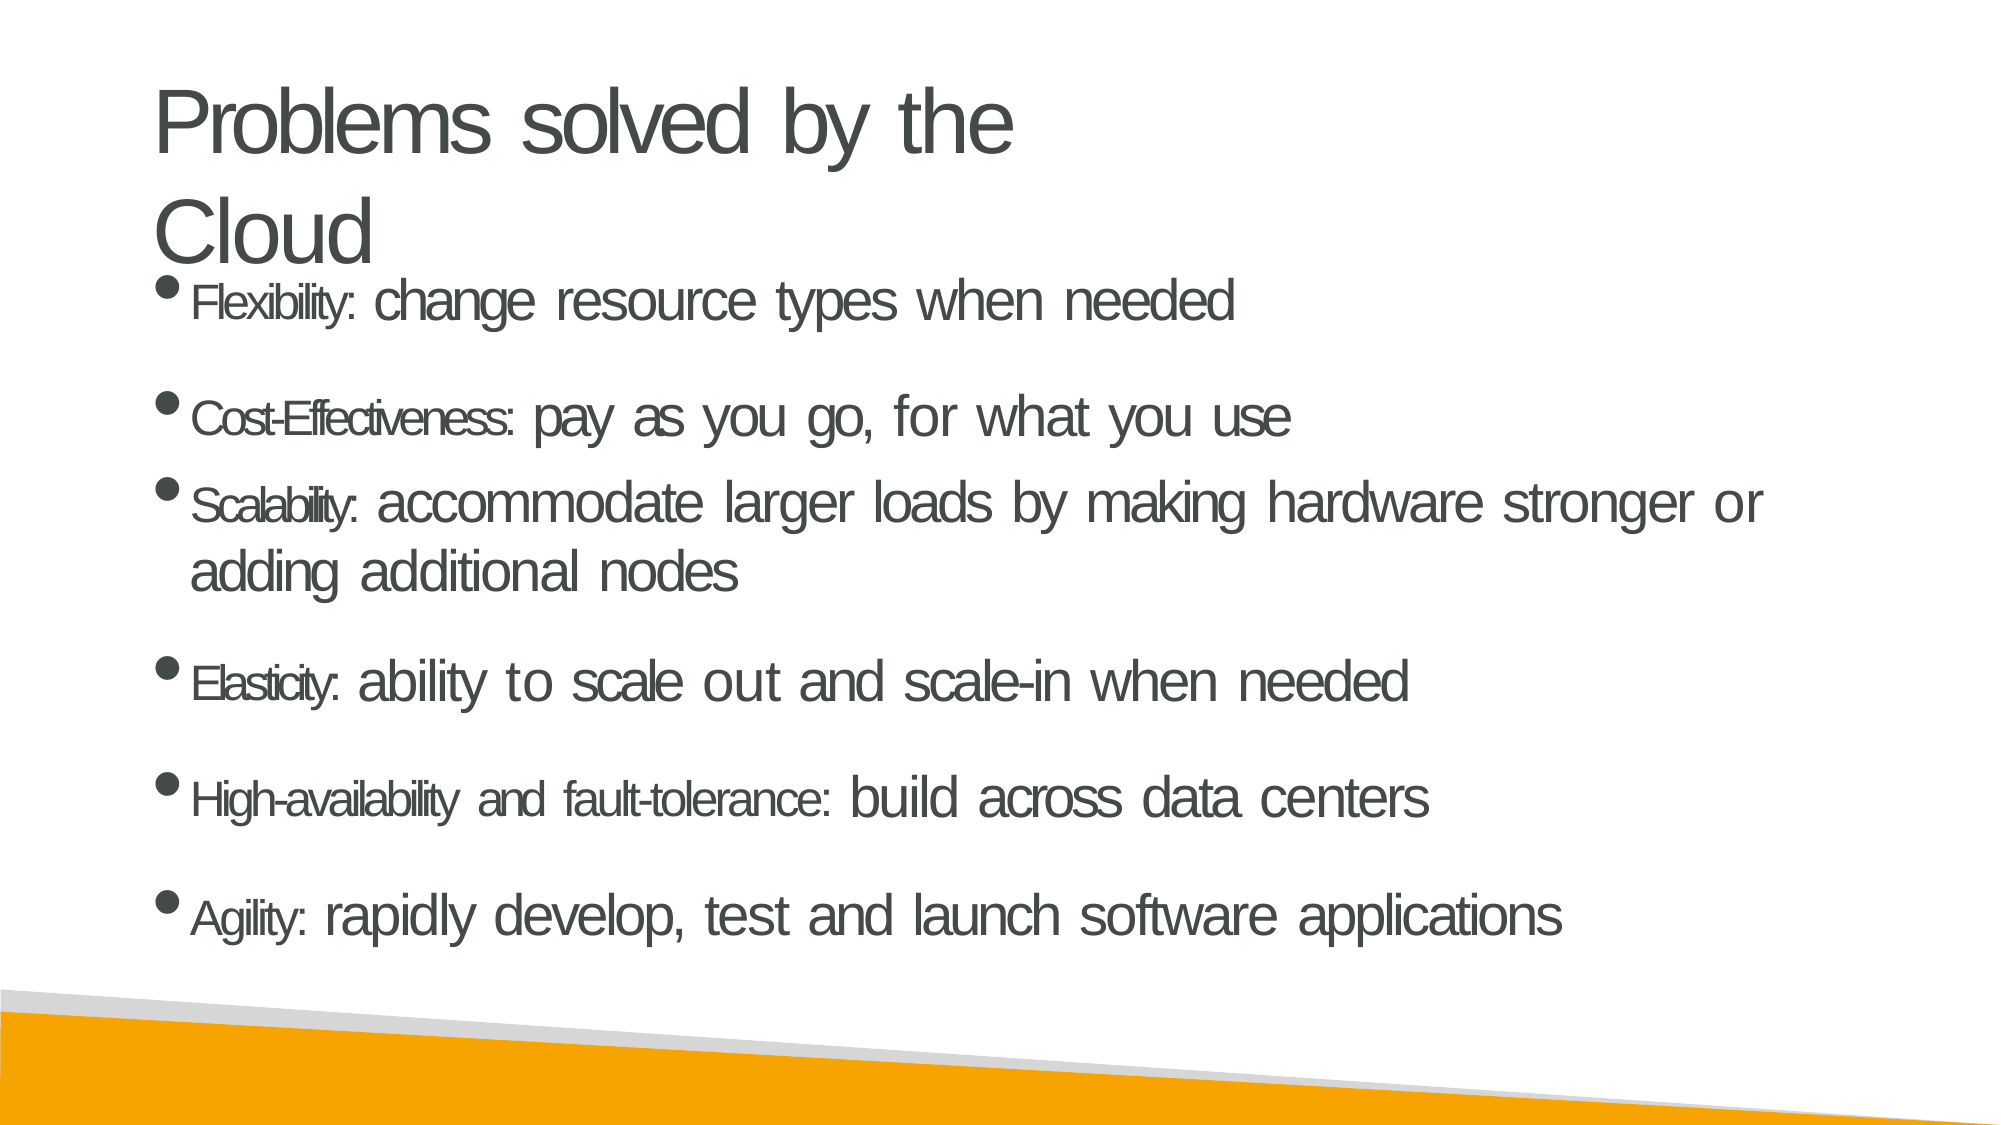

# Problems solved by the Cloud
Flexibility: change resource types when needed
Cost-Effectiveness: pay as you go, for what you use
Scalability: accommodate larger loads by making hardware stronger or  adding additional nodes
Elasticity: ability to scale out and scale-in when needed
High-availability and fault-tolerance: build across data centers
Agility: rapidly develop, test and launch software applications